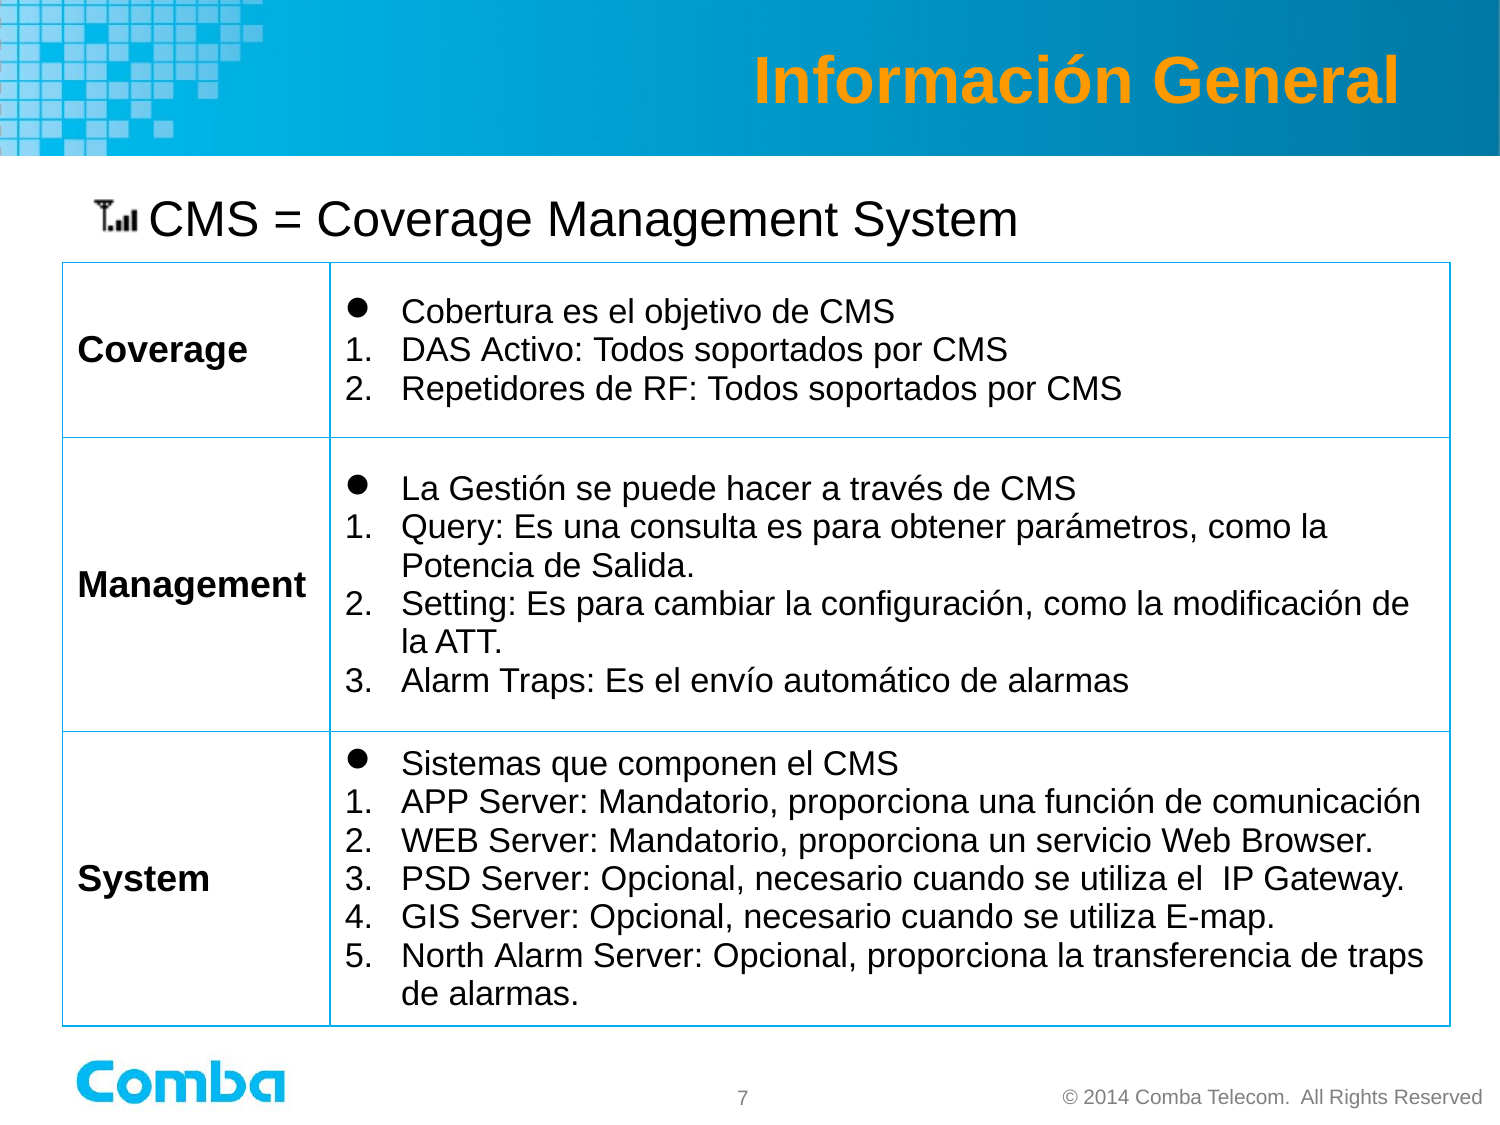

# Información General
CMS = Coverage Management System

| Coverage | Cobertura es el objetivo de CMS DAS Activo: Todos soportados por CMS Repetidores de RF: Todos soportados por CMS |
| --- | --- |
| Management | La Gestión se puede hacer a través de CMS Query: Es una consulta es para obtener parámetros, como la Potencia de Salida. Setting: Es para cambiar la configuración, como la modificación de la ATT. Alarm Traps: Es el envío automático de alarmas |
| System | Sistemas que componen el CMS APP Server: Mandatorio, proporciona una función de comunicación WEB Server: Mandatorio, proporciona un servicio Web Browser. PSD Server: Opcional, necesario cuando se utiliza el IP Gateway. GIS Server: Opcional, necesario cuando se utiliza E-map. North Alarm Server: Opcional, proporciona la transferencia de traps de alarmas. |